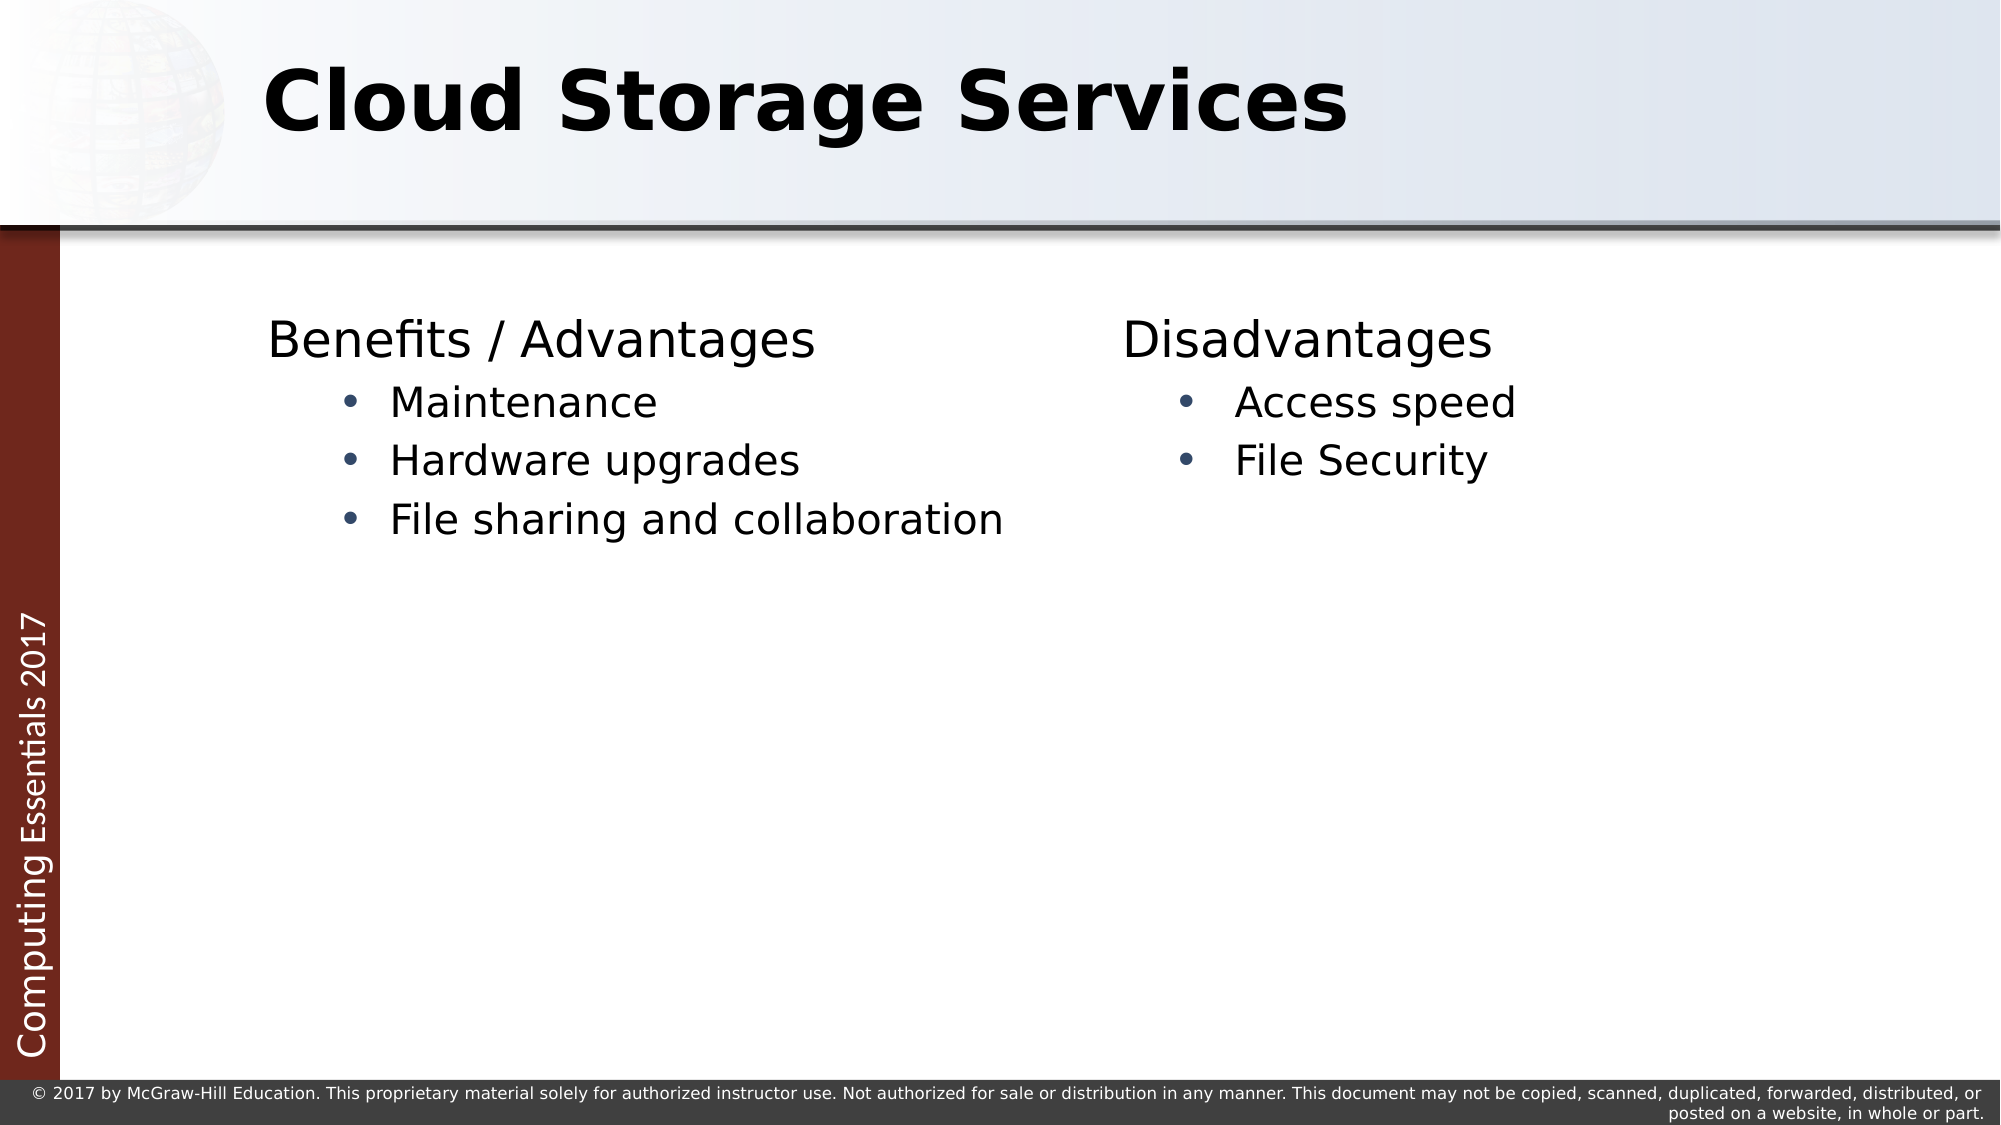

# Cloud Storage Services
Benefits / Advantages
Maintenance
Hardware upgrades
File sharing and collaboration
Disadvantages
Access speed
File Security